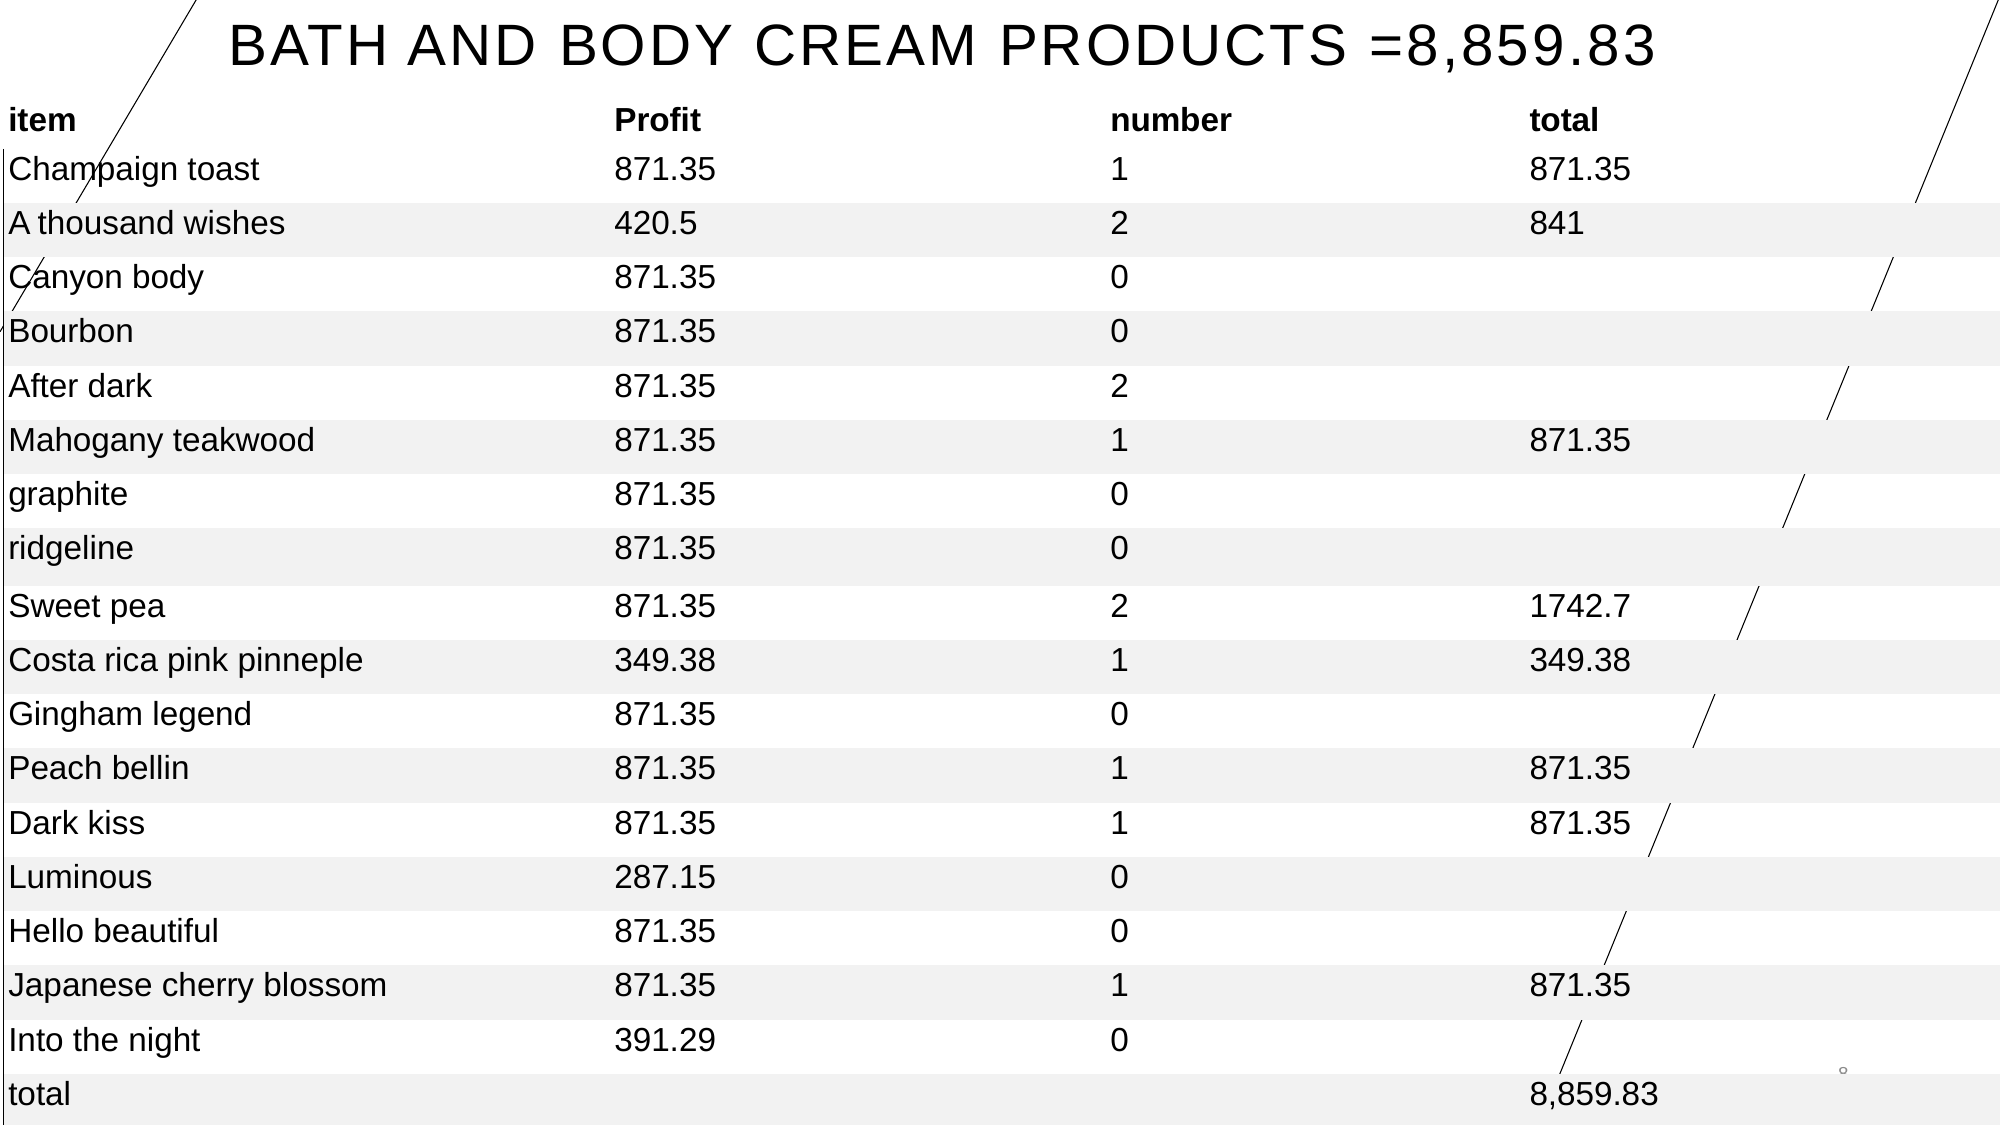

# Bath and body cream products =8,859.83
| item | Profit | number | total |
| --- | --- | --- | --- |
| Champaign toast | 871.35 | 1 | 871.35 |
| A thousand wishes | 420.5 | 2 | 841 |
| Canyon body | 871.35 | 0 |  |
| Bourbon | 871.35 | 0 |  |
| After dark | 871.35 | 2 |  |
| Mahogany teakwood | 871.35 | 1 | 871.35 |
| graphite | 871.35 | 0 |  |
| ridgeline | 871.35 | 0 |  |
| Sweet pea | 871.35 | 2 | 1742.7 |
| Costa rica pink pinneple | 349.38 | 1 | 349.38 |
| Gingham legend | 871.35 | 0 |  |
| Peach bellin | 871.35 | 1 | 871.35 |
| Dark kiss | 871.35 | 1 | 871.35 |
| Luminous | 287.15 | 0 |  |
| Hello beautiful | 871.35 | 0 |  |
| Japanese cherry blossom | 871.35 | 1 | 871.35 |
| Into the night | 391.29 | 0 |  |
| total |  |  | 8,859.83 |
8